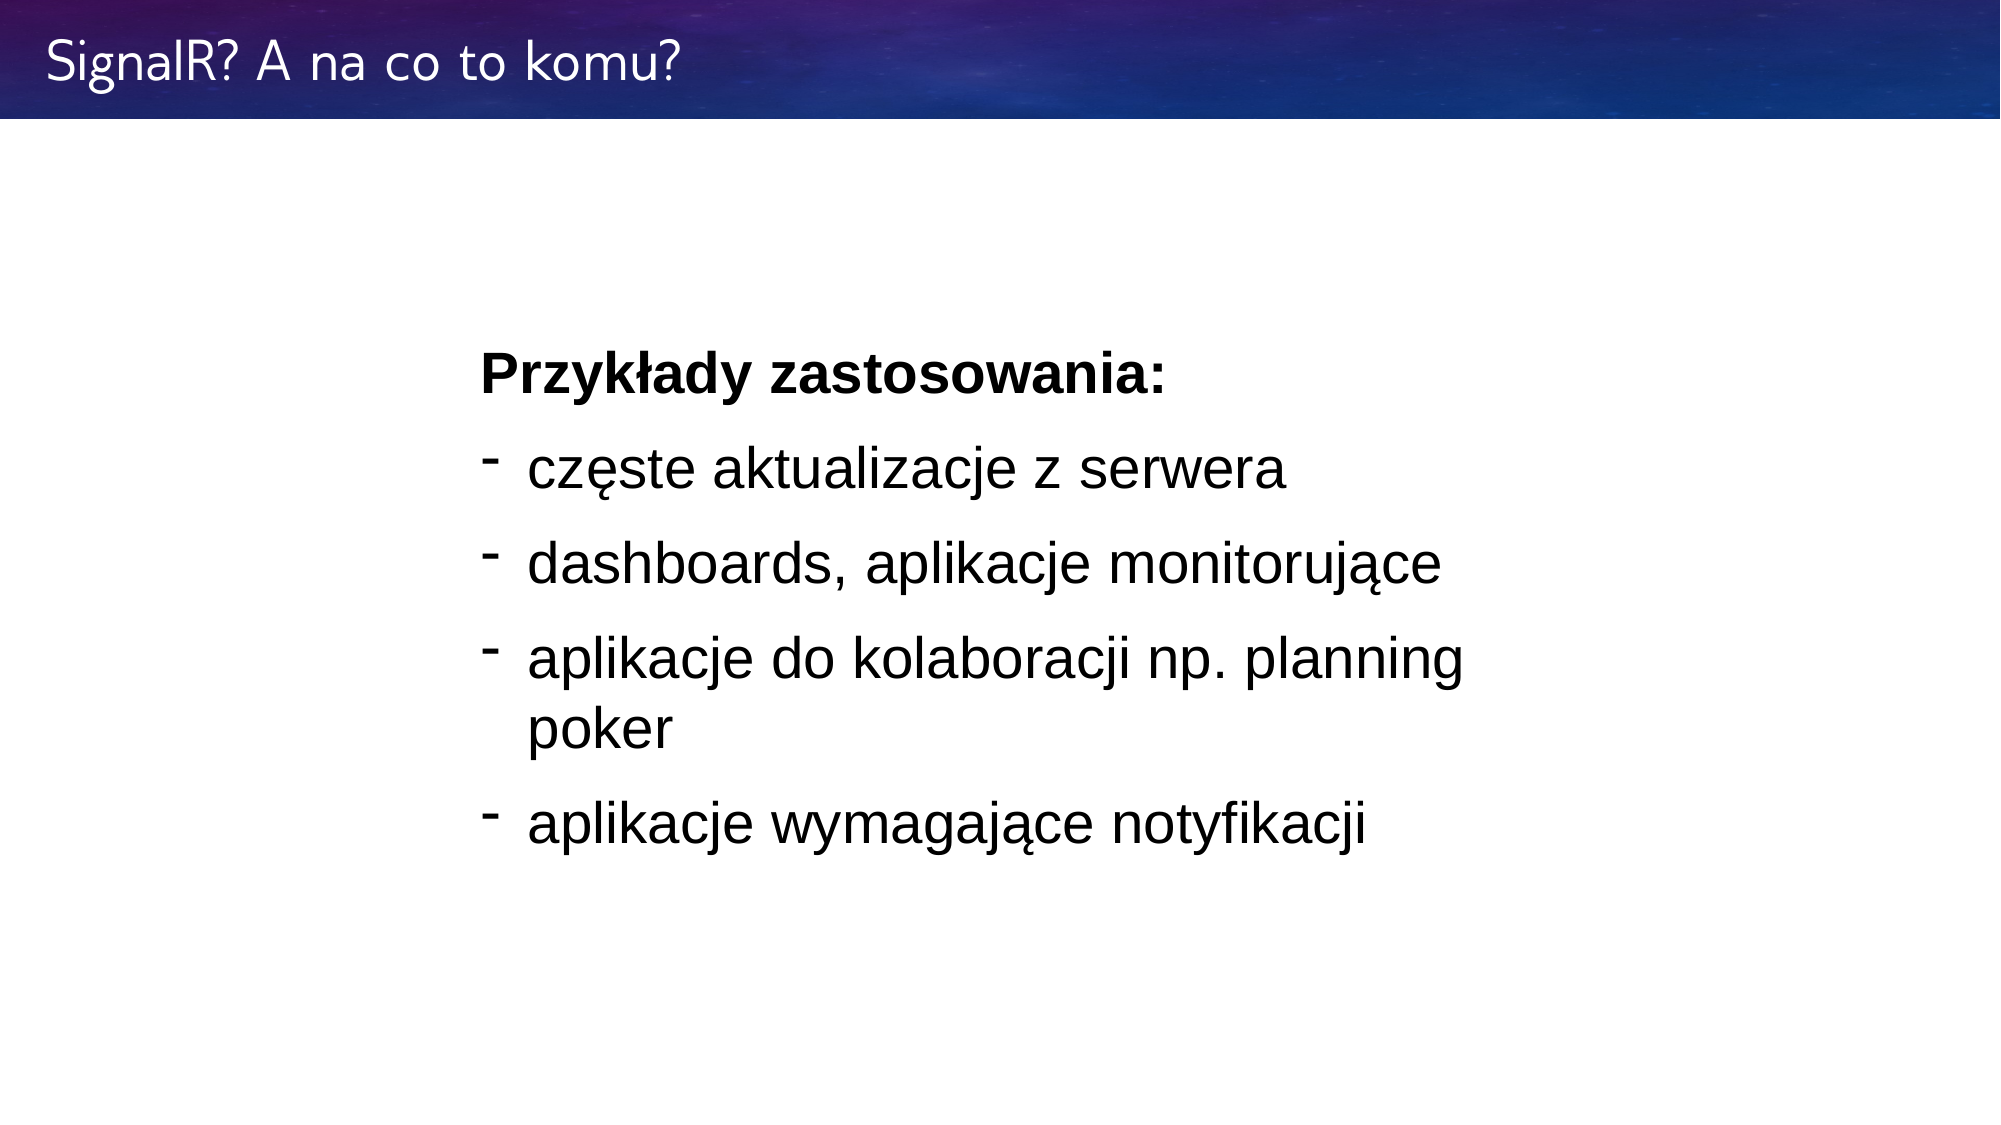

SignalR? A na co to komu?
Przykłady zastosowania:
częste aktualizacje z serwera
dashboards, aplikacje monitorujące
aplikacje do kolaboracji np. planning poker
aplikacje wymagające notyfikacji